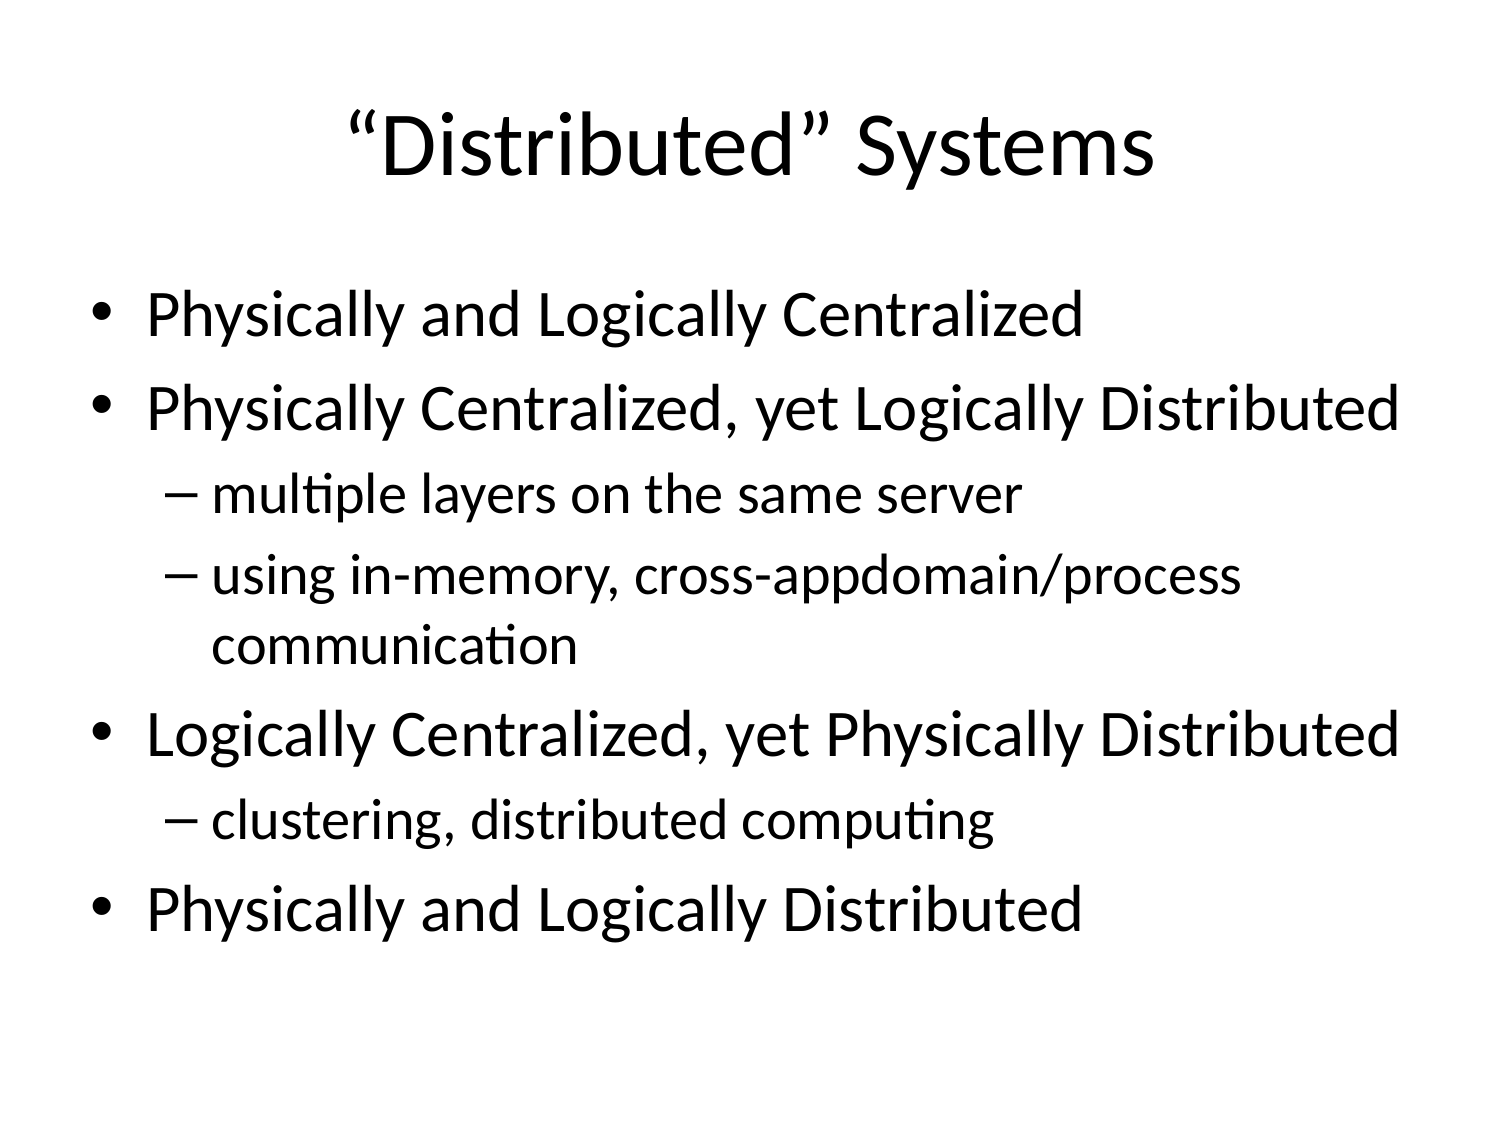

# “Distributed” Systems
Physically and Logically Centralized
Physically Centralized, yet Logically Distributed
multiple layers on the same server
using in-memory, cross-appdomain/process communication
Logically Centralized, yet Physically Distributed
clustering, distributed computing
Physically and Logically Distributed